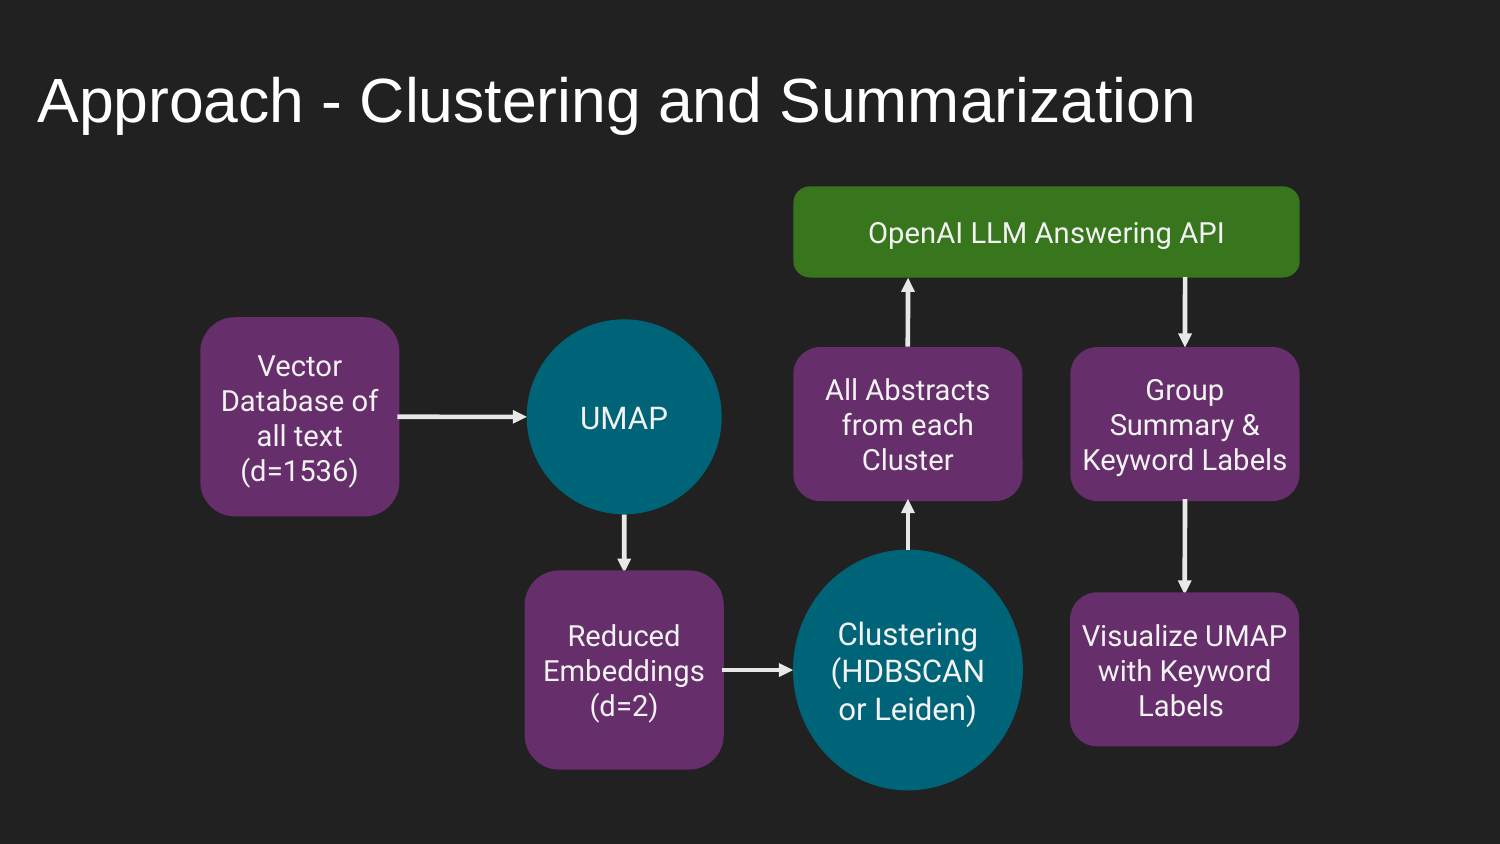

# Approach - Clustering and Summarization
OpenAI LLM Answering API
Vector Database of all text
(d=1536)
UMAP
All Abstracts from each Cluster
Group Summary & Keyword Labels
Clustering
(HDBSCAN or Leiden)
Reduced Embeddings
(d=2)
Visualize UMAP with Keyword Labels